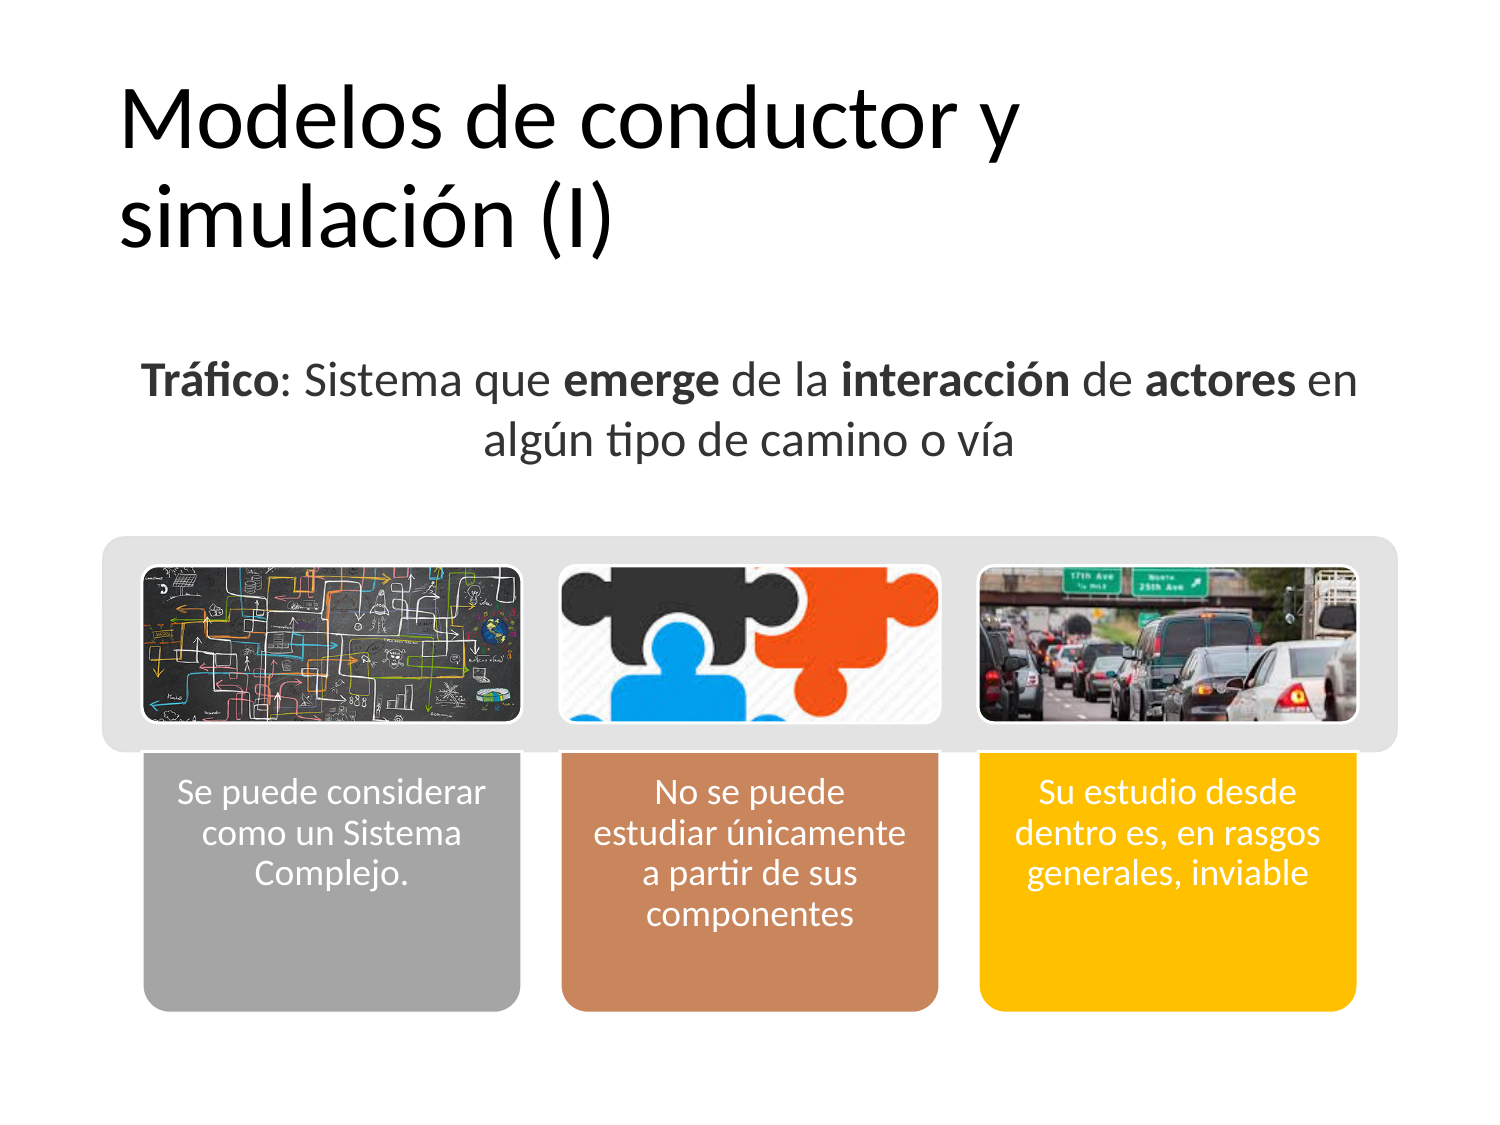

# Modelos de conductor y simulación (I)
Tráfico: Sistema que emerge de la interacción de actores en algún tipo de camino o vía
Se puede considerar como un Sistema Complejo.
No se puede estudiar únicamente a partir de sus componentes
Su estudio desde dentro es, en rasgos generales, inviable